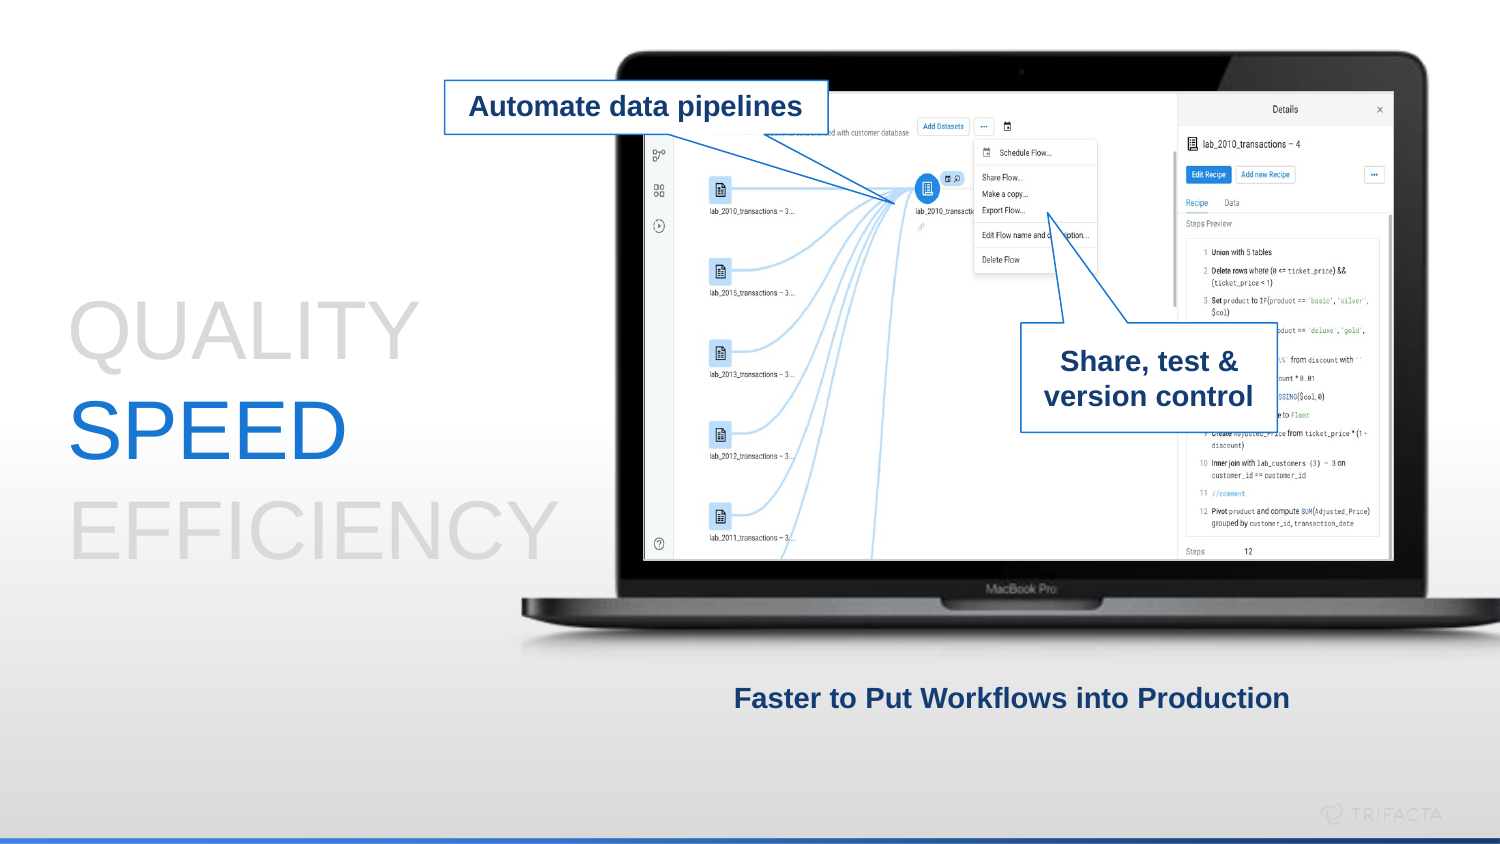

# Automate data pipelines

QUALITY  SPEED  EFFICIENCY
Share, test &  version control
Faster to Put Workflows into Production